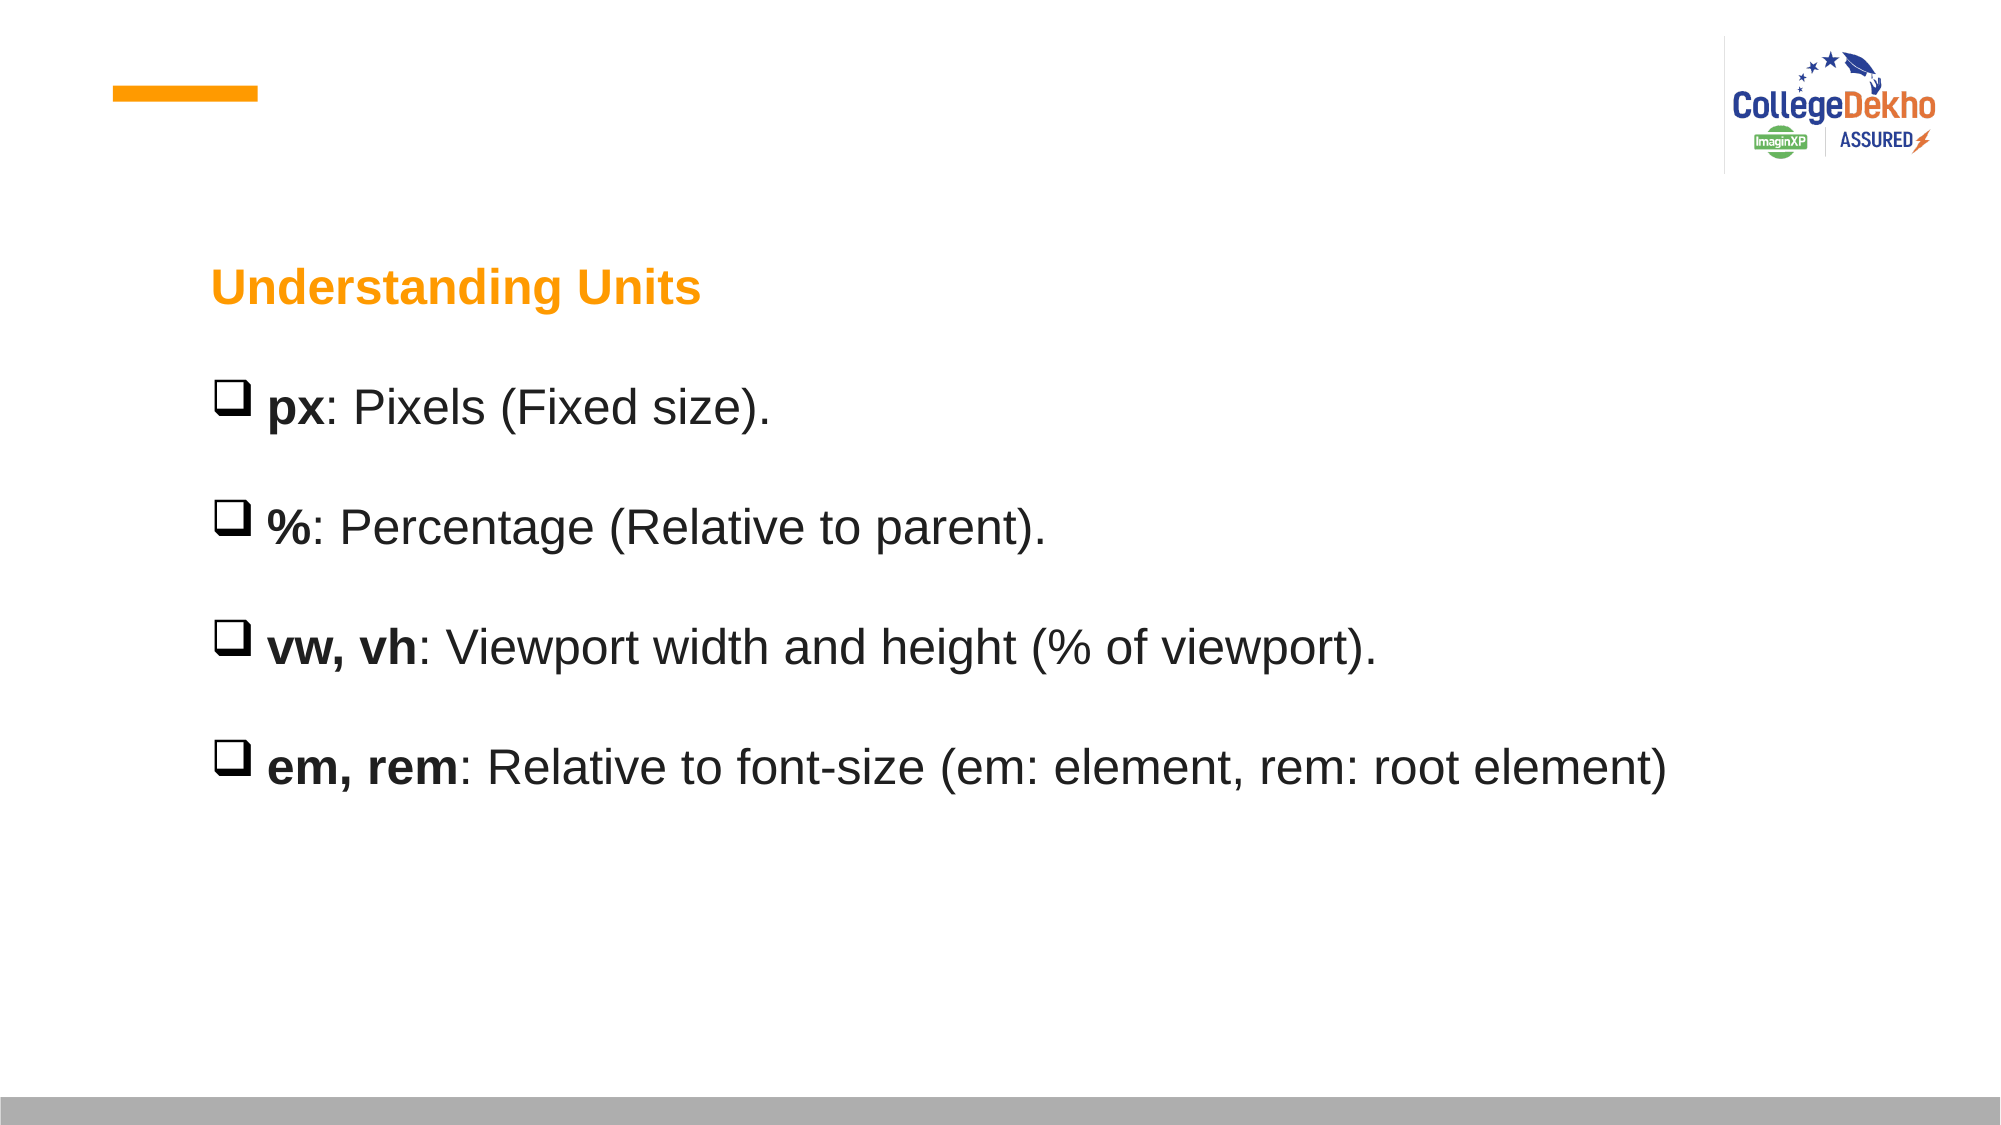

Understanding Units
px: Pixels (Fixed size).
%: Percentage (Relative to parent).
vw, vh: Viewport width and height (% of viewport).
em, rem: Relative to font-size (em: element, rem: root element)